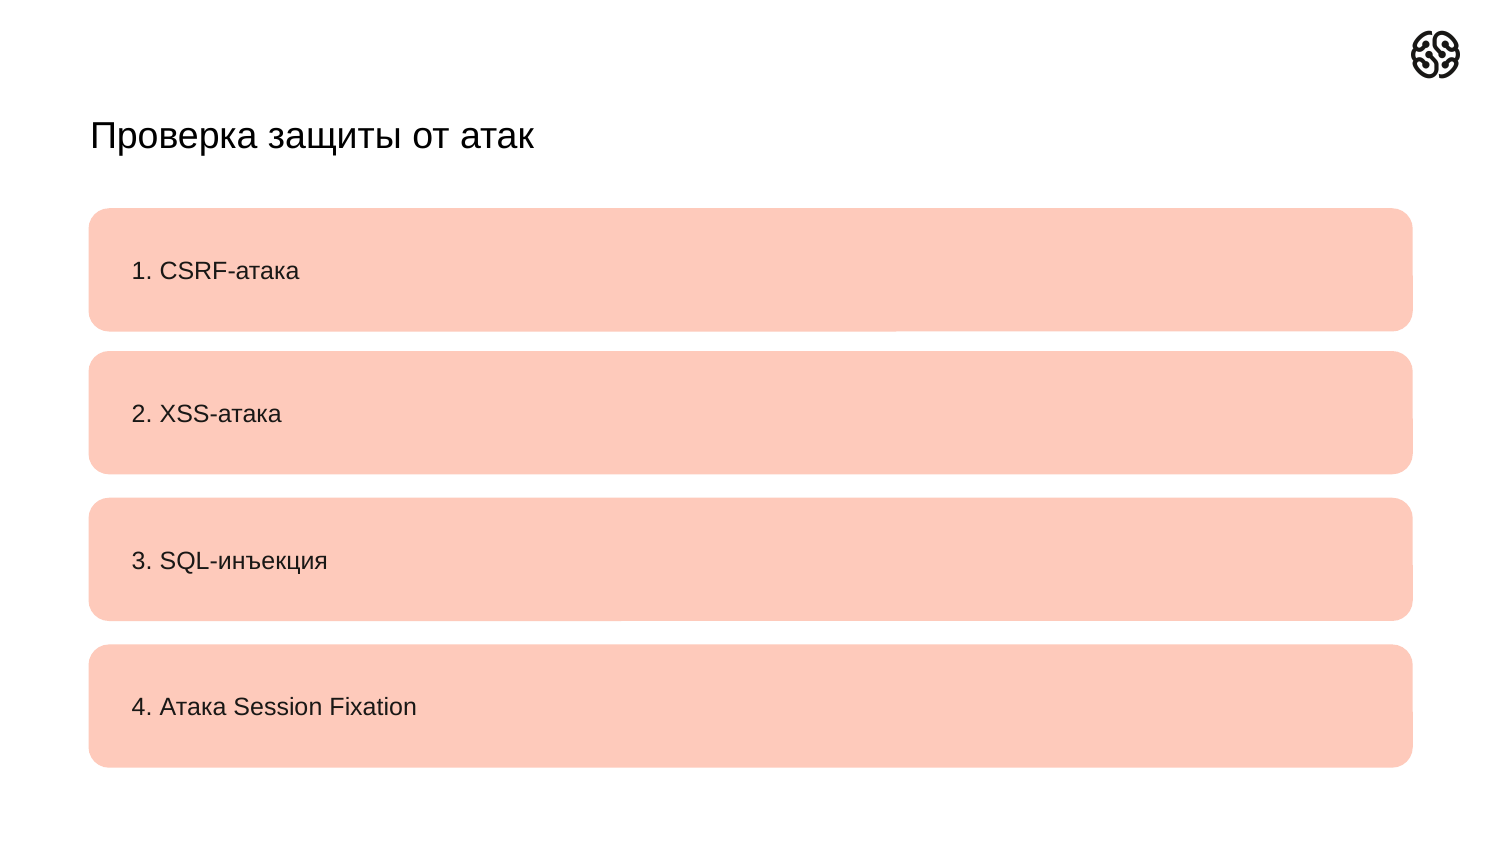

Проверка защиты от атак

1. CSRF-атака

2. XSS-атака

3. SQL-инъекция

4. Атака Session Fixation